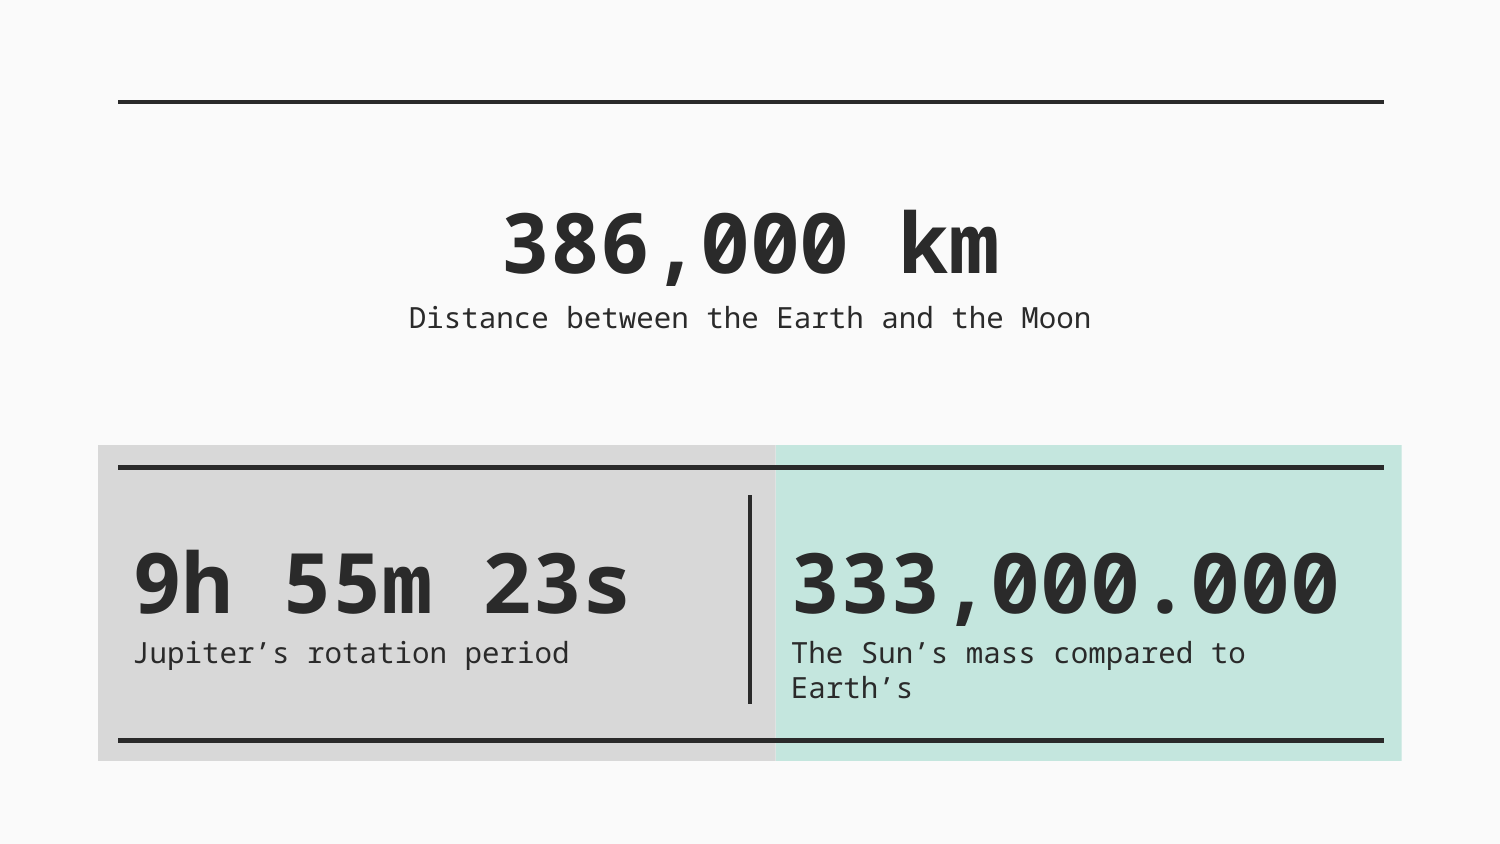

# 386,000 km
Distance between the Earth and the Moon

9h 55m 23s

333,000.000

Jupiter’s rotation period

The Sun’s mass compared to Earth’s